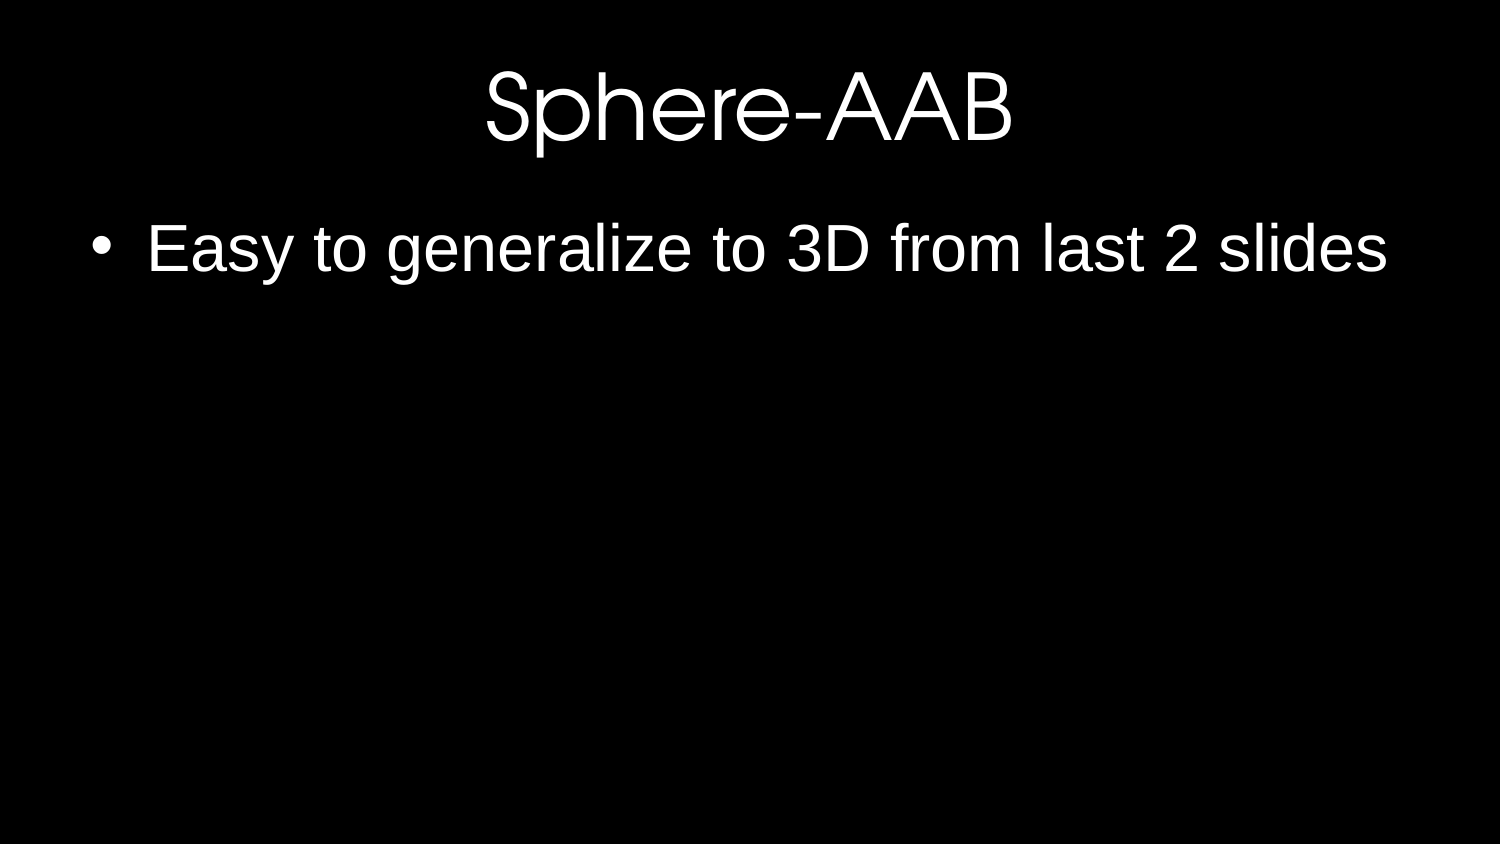

# Sphere-AAB
Easy to generalize to 3D from last 2 slides